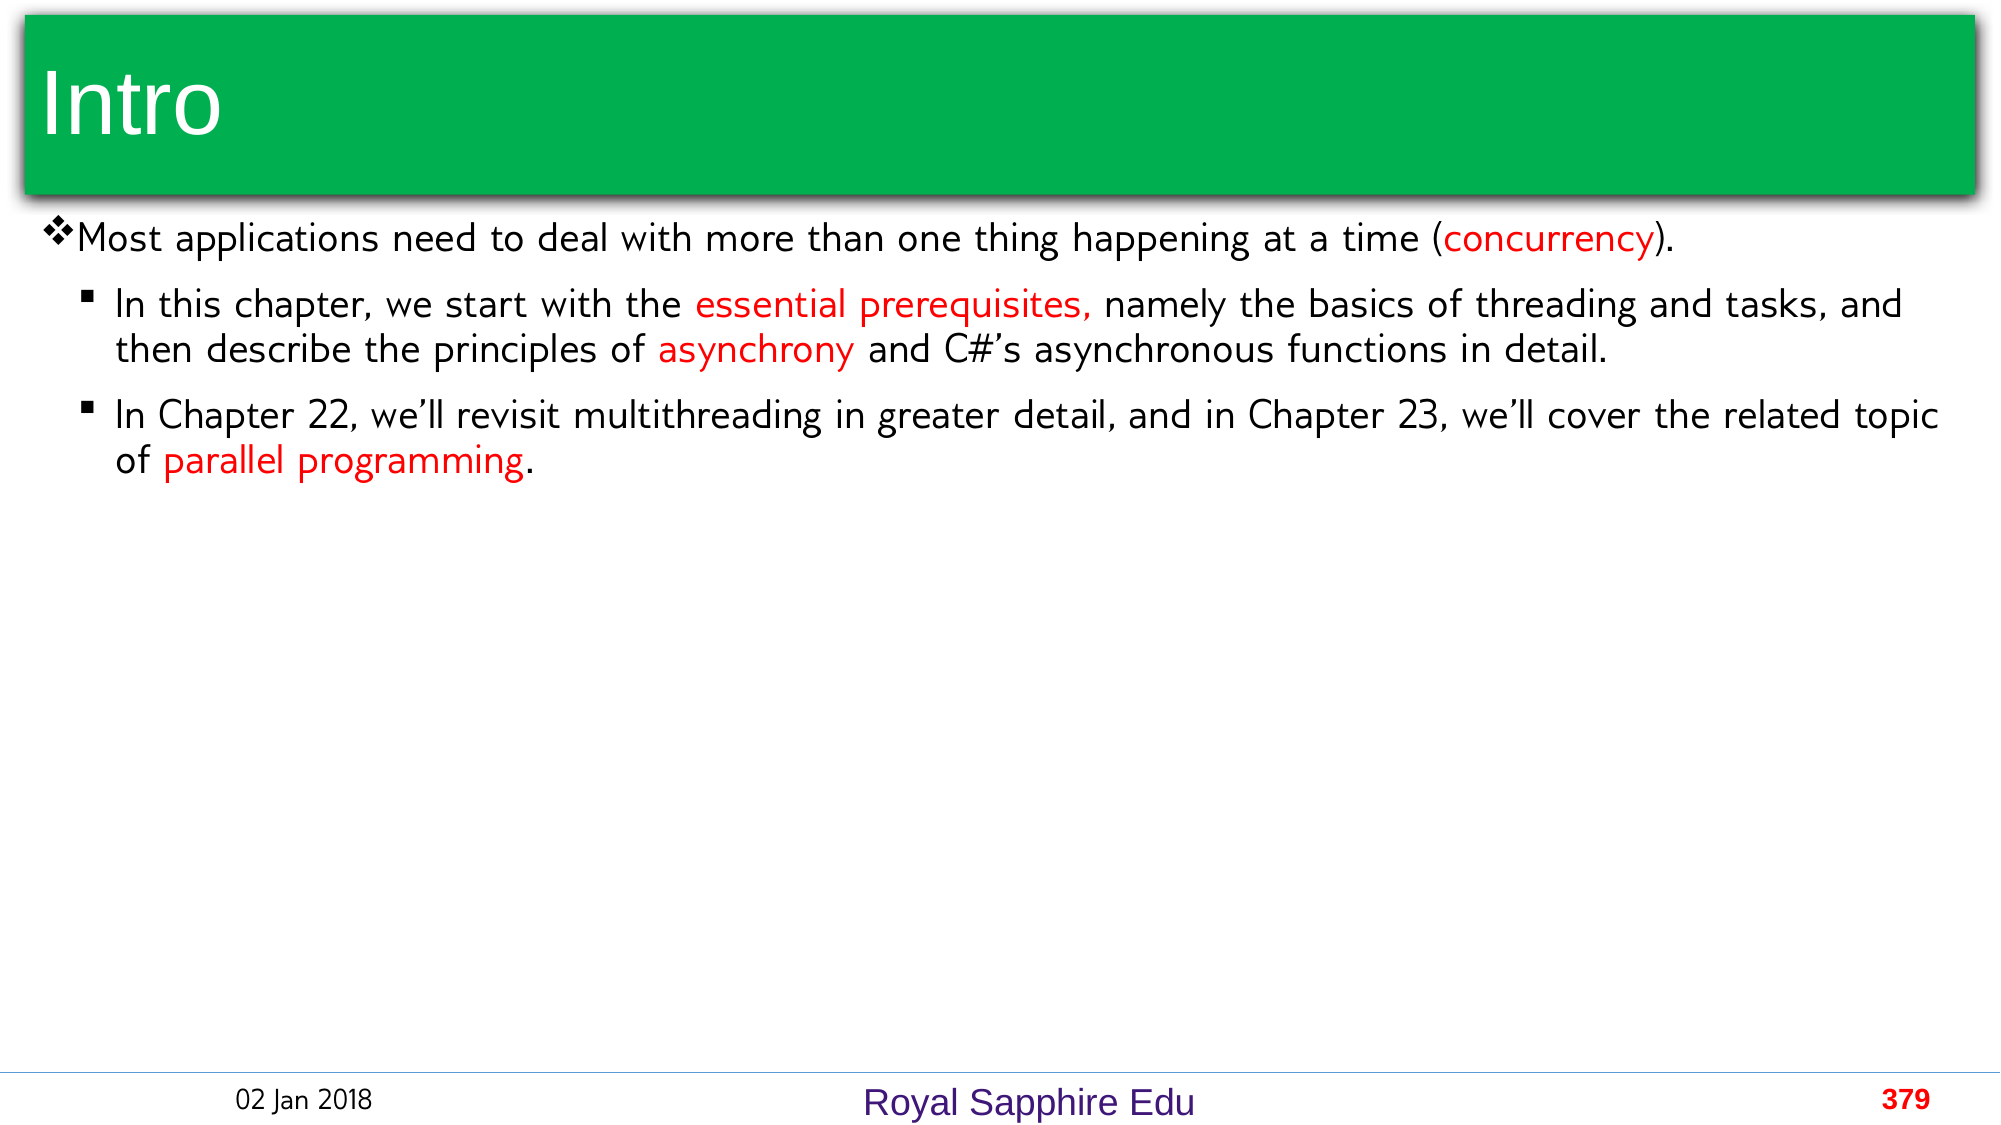

# Intro
Most applications need to deal with more than one thing happening at a time (concurrency).
In this chapter, we start with the essential prerequisites, namely the basics of threading and tasks, and then describe the principles of asynchrony and C#’s asynchronous functions in detail.
In Chapter 22, we’ll revisit multithreading in greater detail, and in Chapter 23, we’ll cover the related topic of parallel programming.
02 Jan 2018
379